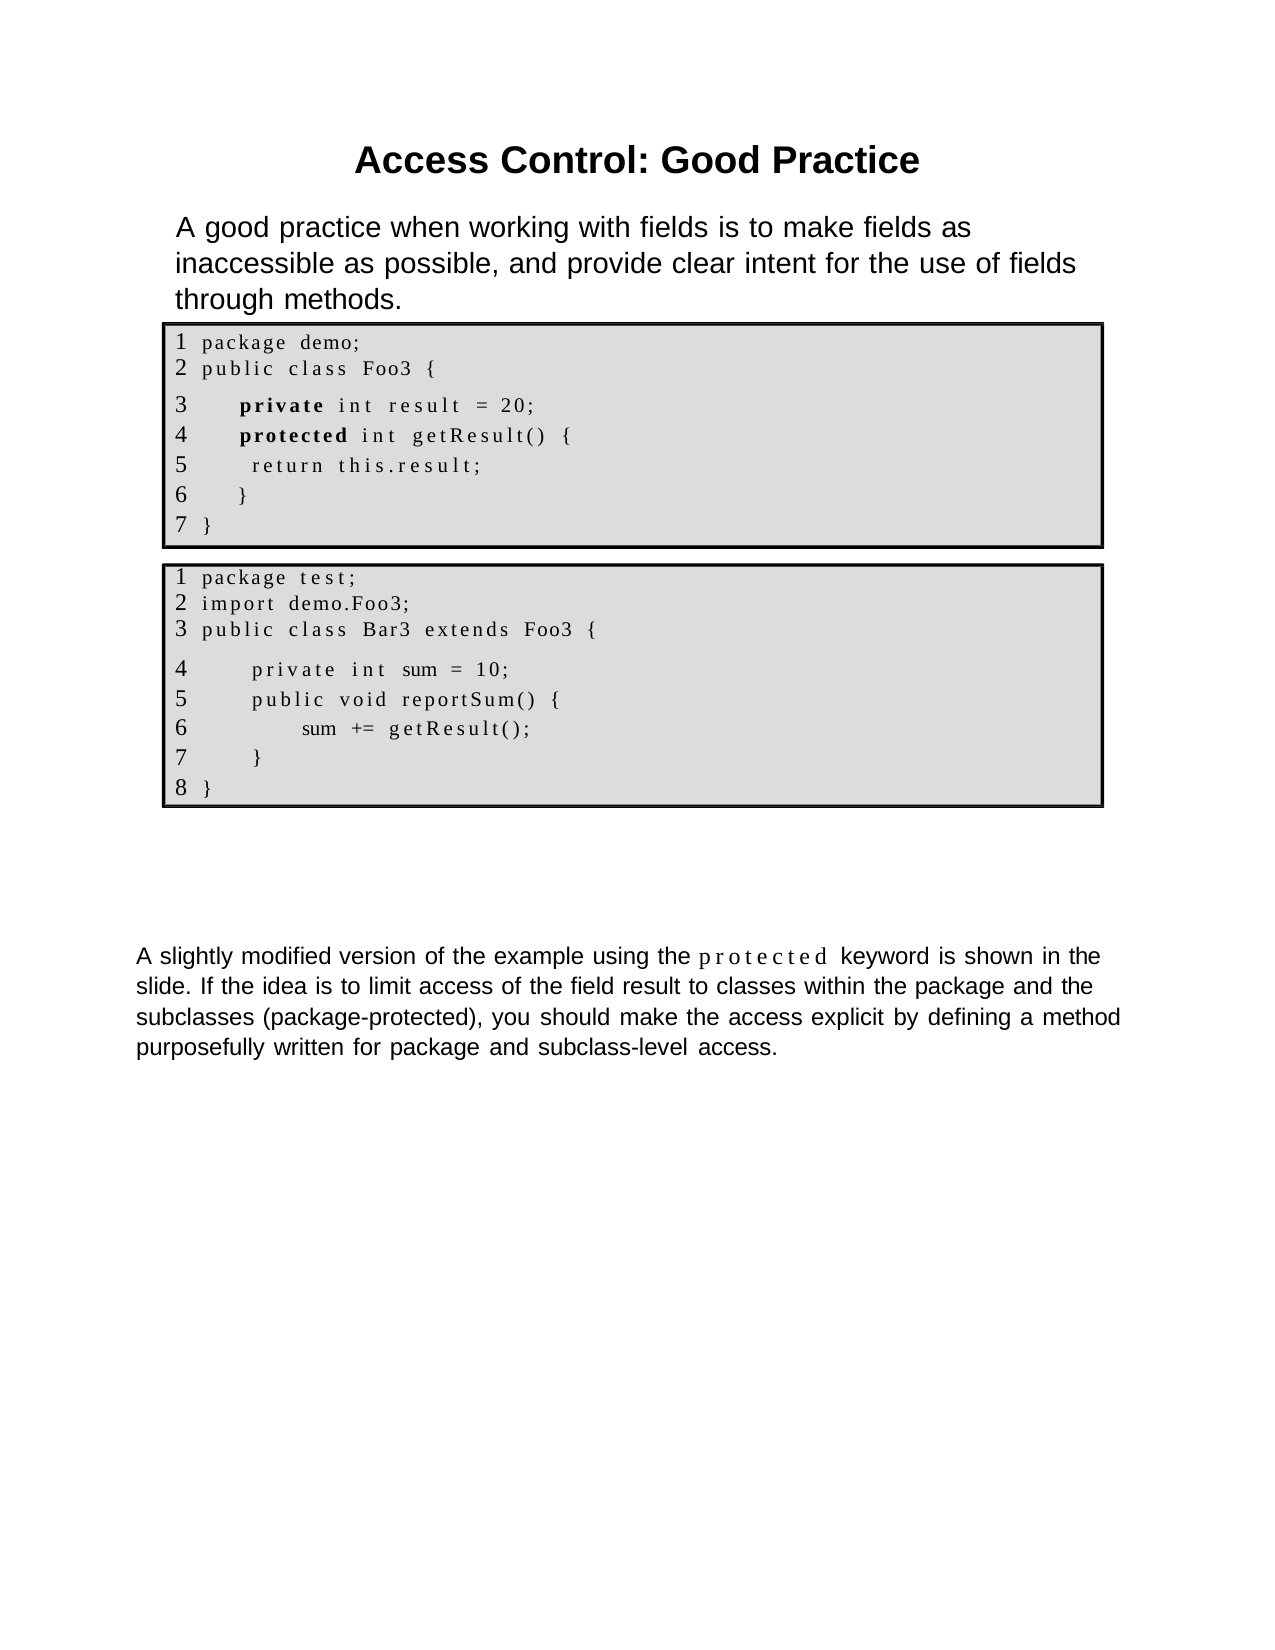

Access Control: Good Practice
A good practice when working with fields is to make fields as inaccessible as possible, and provide clear intent for the use of fields through methods.
package demo;
public class Foo3 {

private int result = 20;
protected int getResult() { return this.result;
}
3
4
5
6
7 }

package test;
import demo.Foo3;
public class Bar3 extends Foo3 {
private int sum = 10; public void reportSum() {
sum += getResult();
}
4
5
6
7
8 }

A slightly modified version of the example using the protected keyword is shown in the slide. If the idea is to limit access of the field result to classes within the package and the subclasses (package-protected), you should make the access explicit by defining a method purposefully written for package and subclass-level access.